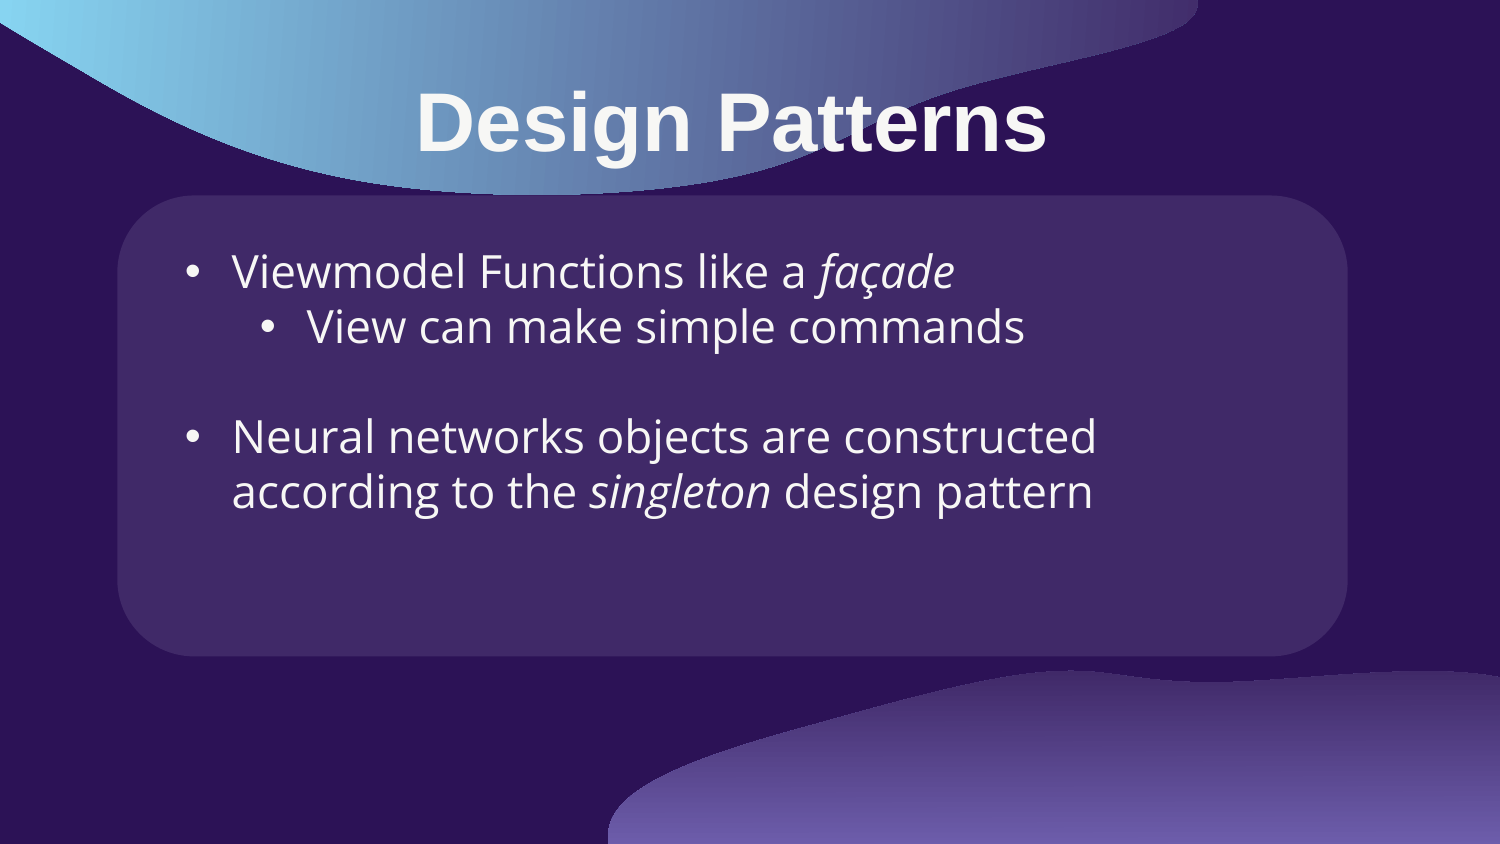

# Design Patterns

Viewmodel Functions like a façade
View can make simple commands

Neural networks objects are constructed according to the singleton design pattern